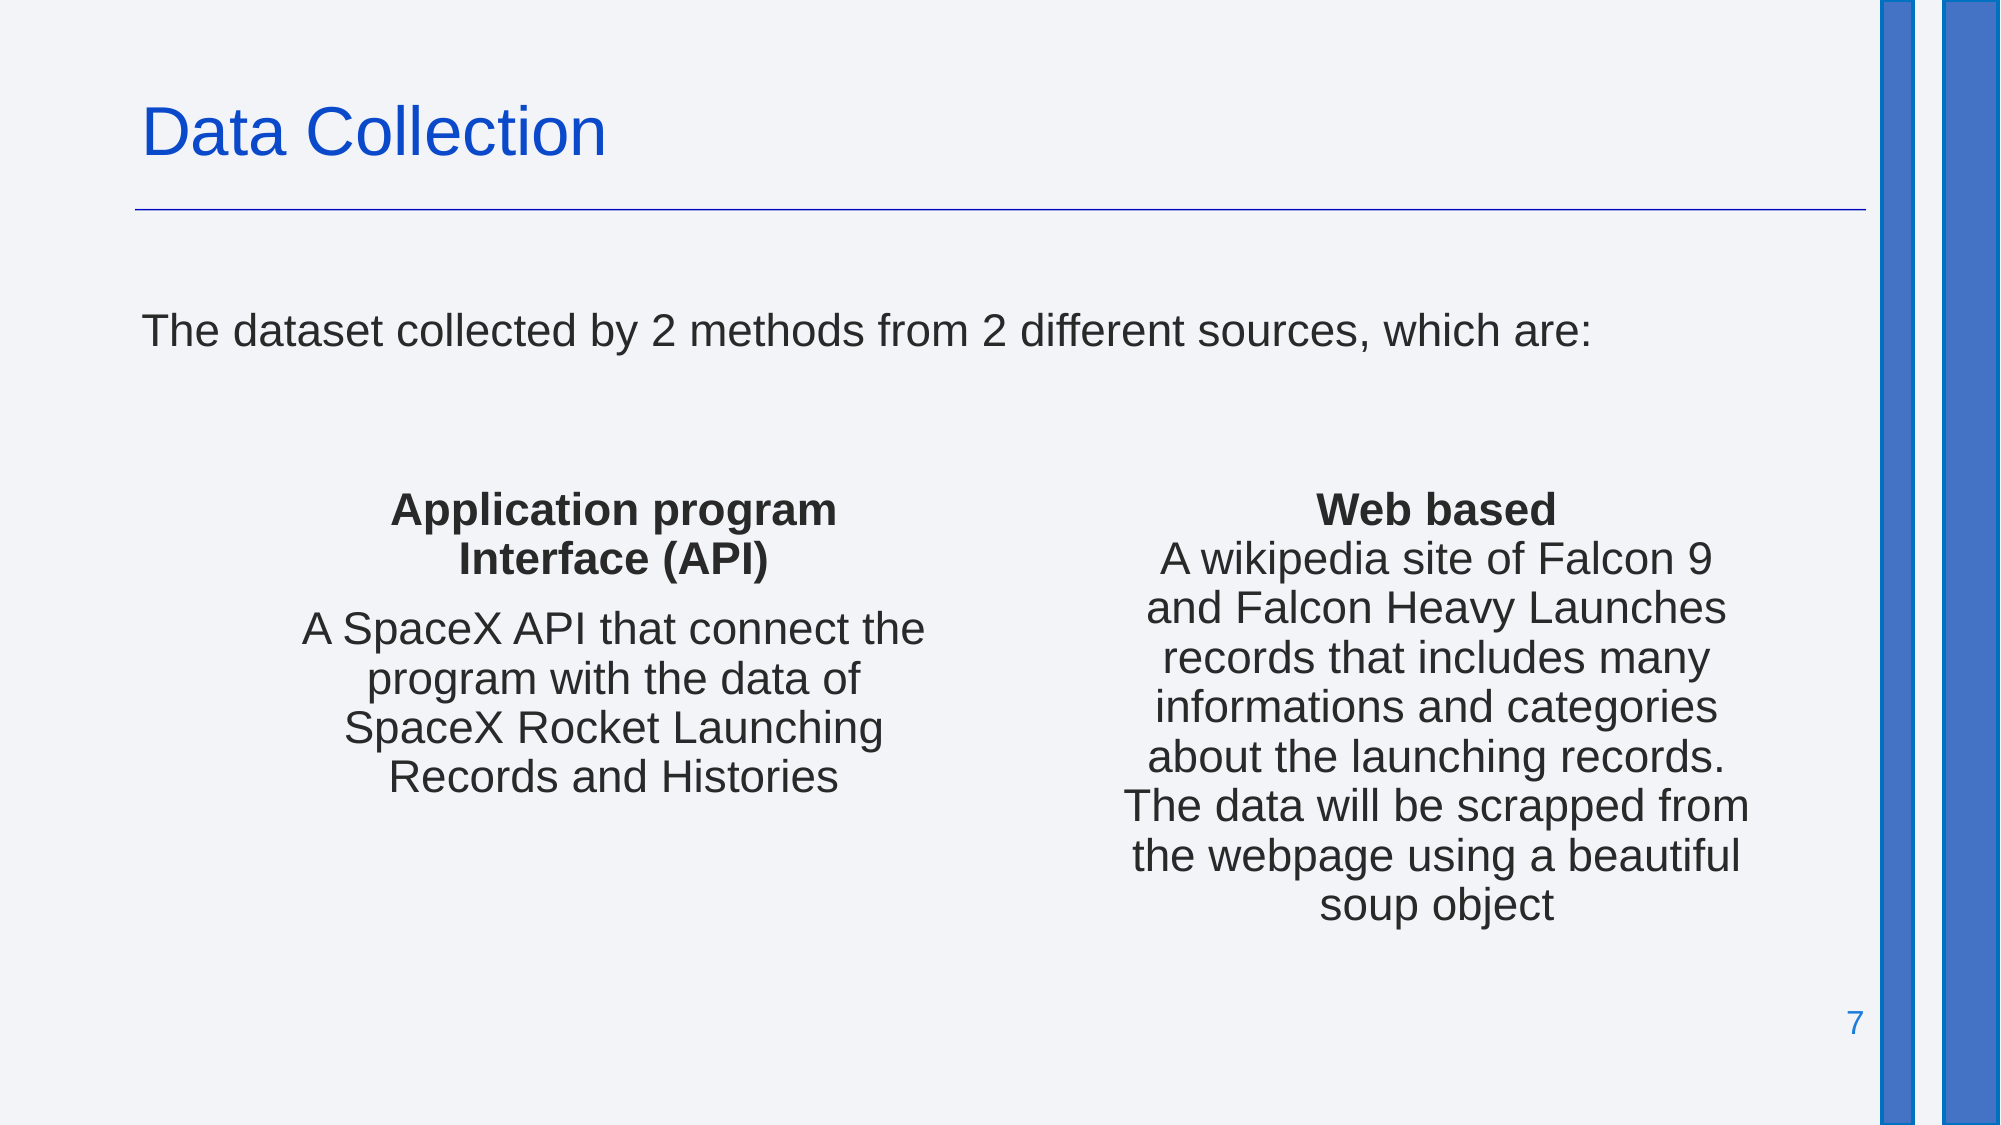

Data Collection
The dataset collected by 2 methods from 2 different sources, which are:
Application program Interface (API)
A SpaceX API that connect the program with the data of SpaceX Rocket Launching Records and Histories
Web based
A wikipedia site of Falcon 9 and Falcon Heavy Launches records that includes many informations and categories about the launching records. The data will be scrapped from the webpage using a beautiful soup object
7